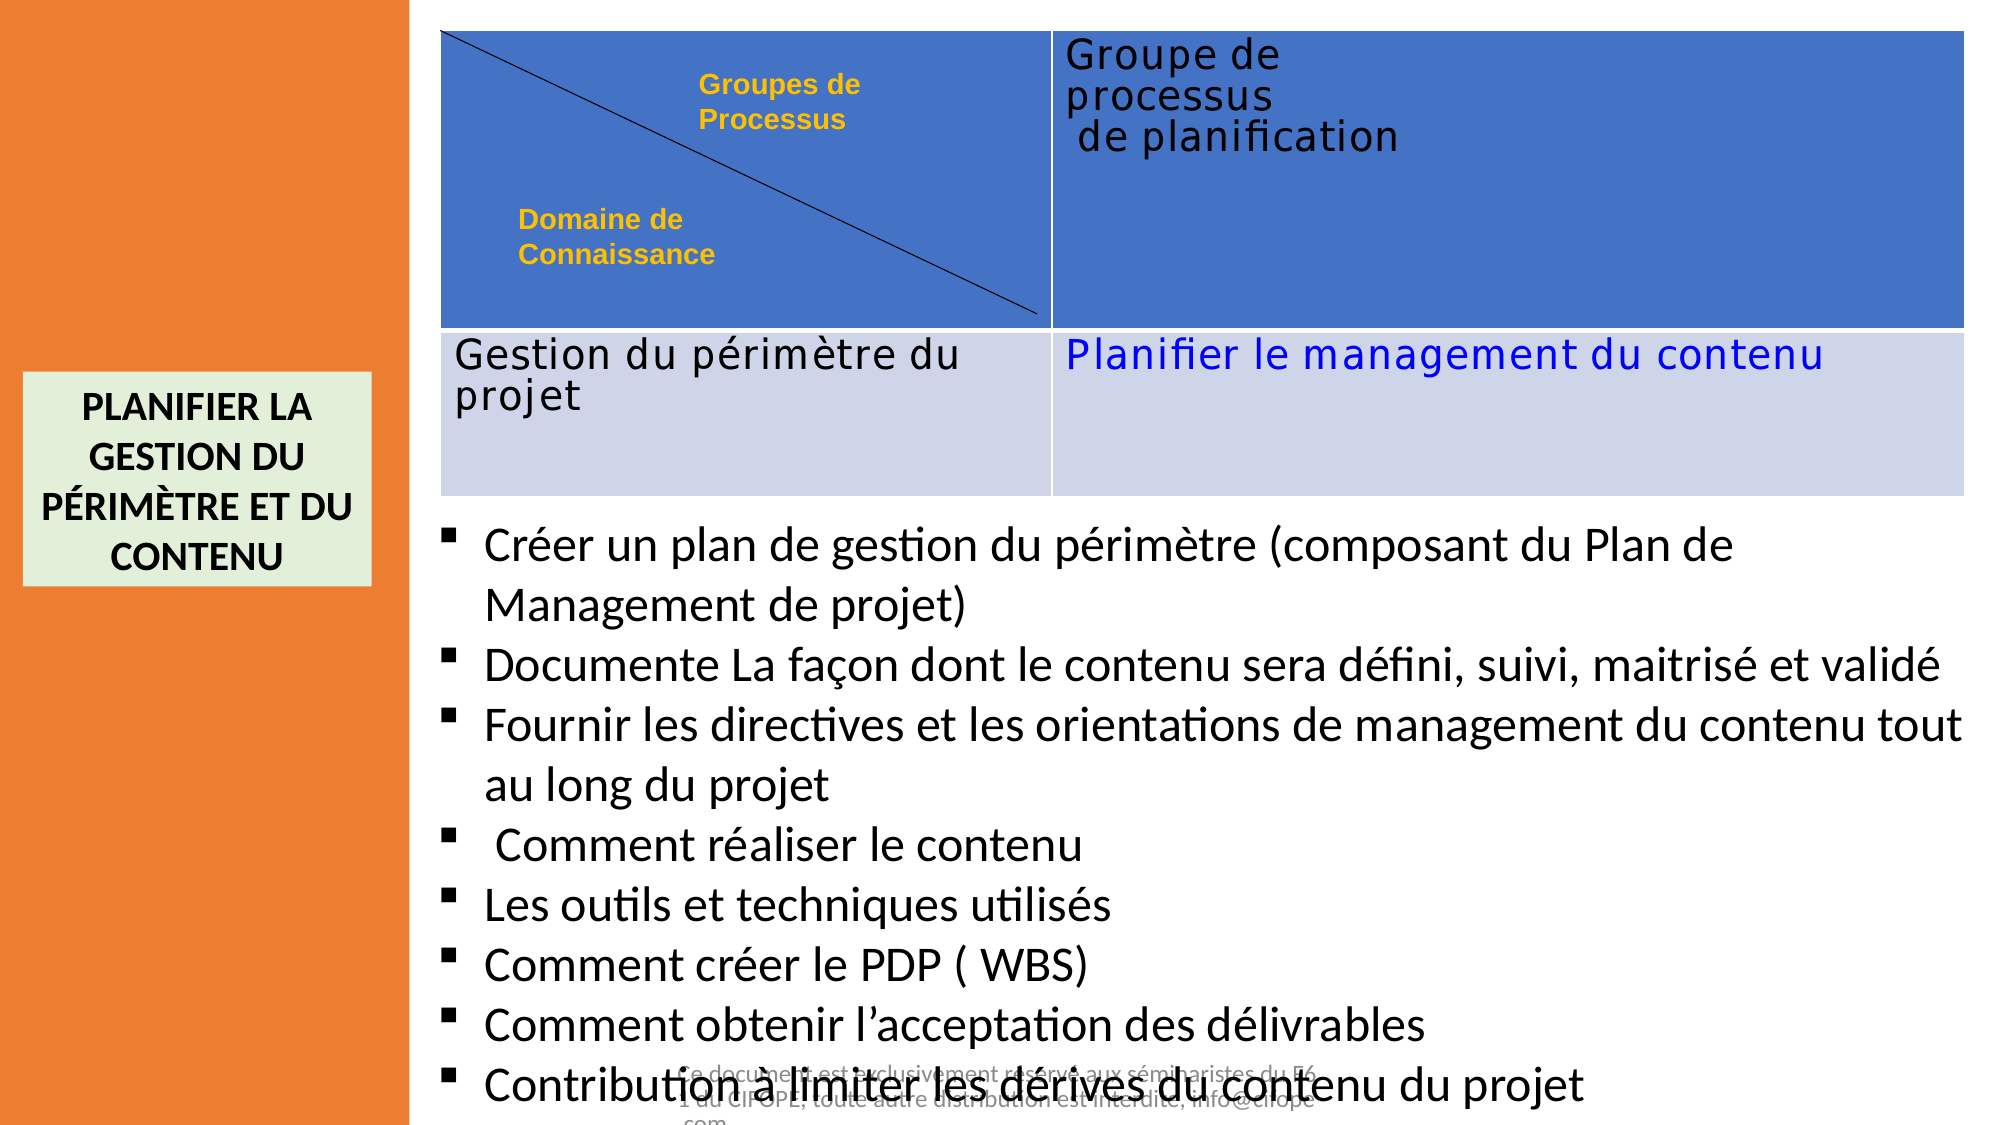

|  | Groupe de processus de planification |
| --- | --- |
| Gestion du périmètre du projet | Planifier le management du contenu |
Groupes de
Processus

Domaine de
Connaissance

PLANIFIER LA GESTION DU PÉRIMÈTRE ET DU CONTENU
Créer un plan de gestion du périmètre (composant du Plan de Management de projet)
Documente La façon dont le contenu sera défini, suivi, maitrisé et validé
Fournir les directives et les orientations de management du contenu tout au long du projet
 Comment réaliser le contenu
Les outils et techniques utilisés
Comment créer le PDP ( WBS)
Comment obtenir l’acceptation des délivrables
Contribution à limiter les dérives du contenu du projet
Ce document est exclusivement réservé aux séminaristes du F61 du CIFOPE, toute autre distribution est interdite, info@cifope.com